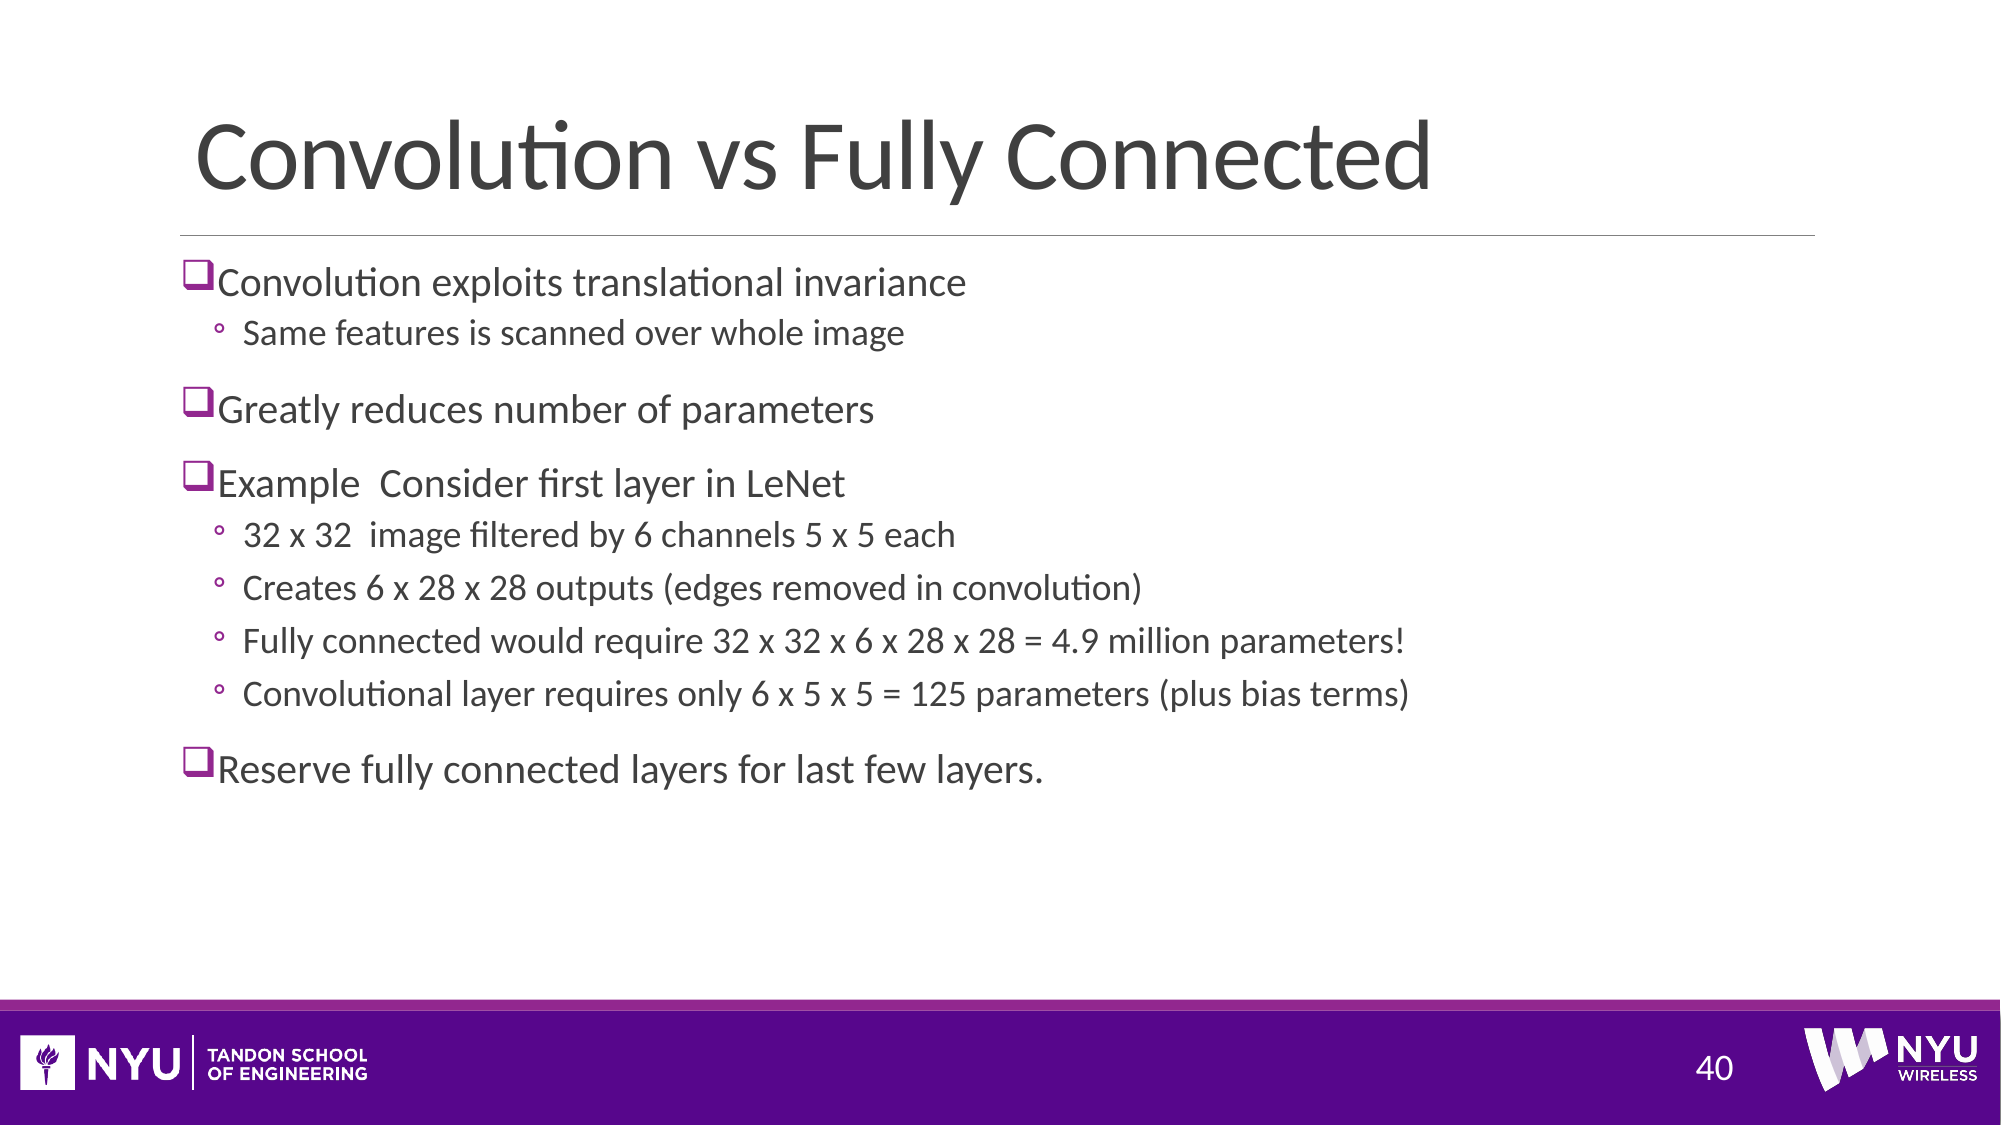

# Convolution vs Fully Connected
Convolution exploits translational invariance
Same features is scanned over whole image
Greatly reduces number of parameters
Example  Consider first layer in LeNet
32 x 32  image filtered by 6 channels 5 x 5 each
Creates 6 x 28 x 28 outputs (edges removed in convolution)
Fully connected would require 32 x 32 x 6 x 28 x 28 = 4.9 million parameters!
Convolutional layer requires only 6 x 5 x 5 = 125 parameters (plus bias terms)
Reserve fully connected layers for last few layers.
40